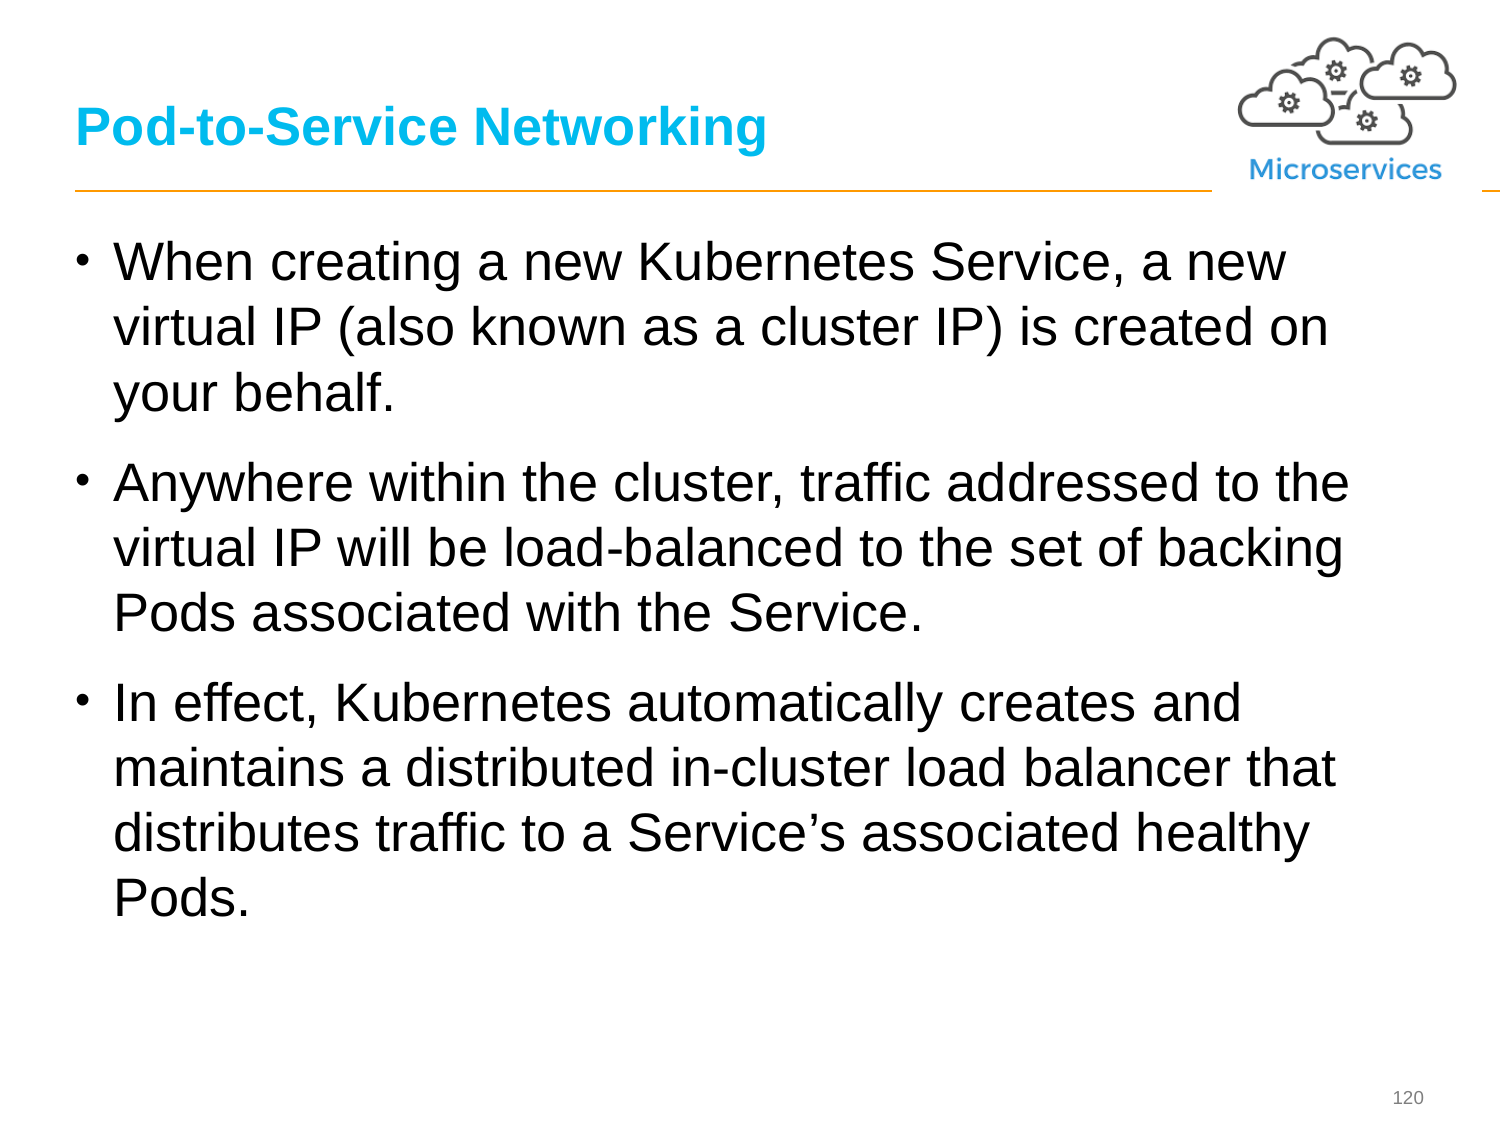

# Pod-to-Service Networking
When creating a new Kubernetes Service, a new virtual IP (also known as a cluster IP) is created on your behalf.
Anywhere within the cluster, traffic addressed to the virtual IP will be load-balanced to the set of backing Pods associated with the Service.
In effect, Kubernetes automatically creates and maintains a distributed in-cluster load balancer that distributes traffic to a Service’s associated healthy Pods.